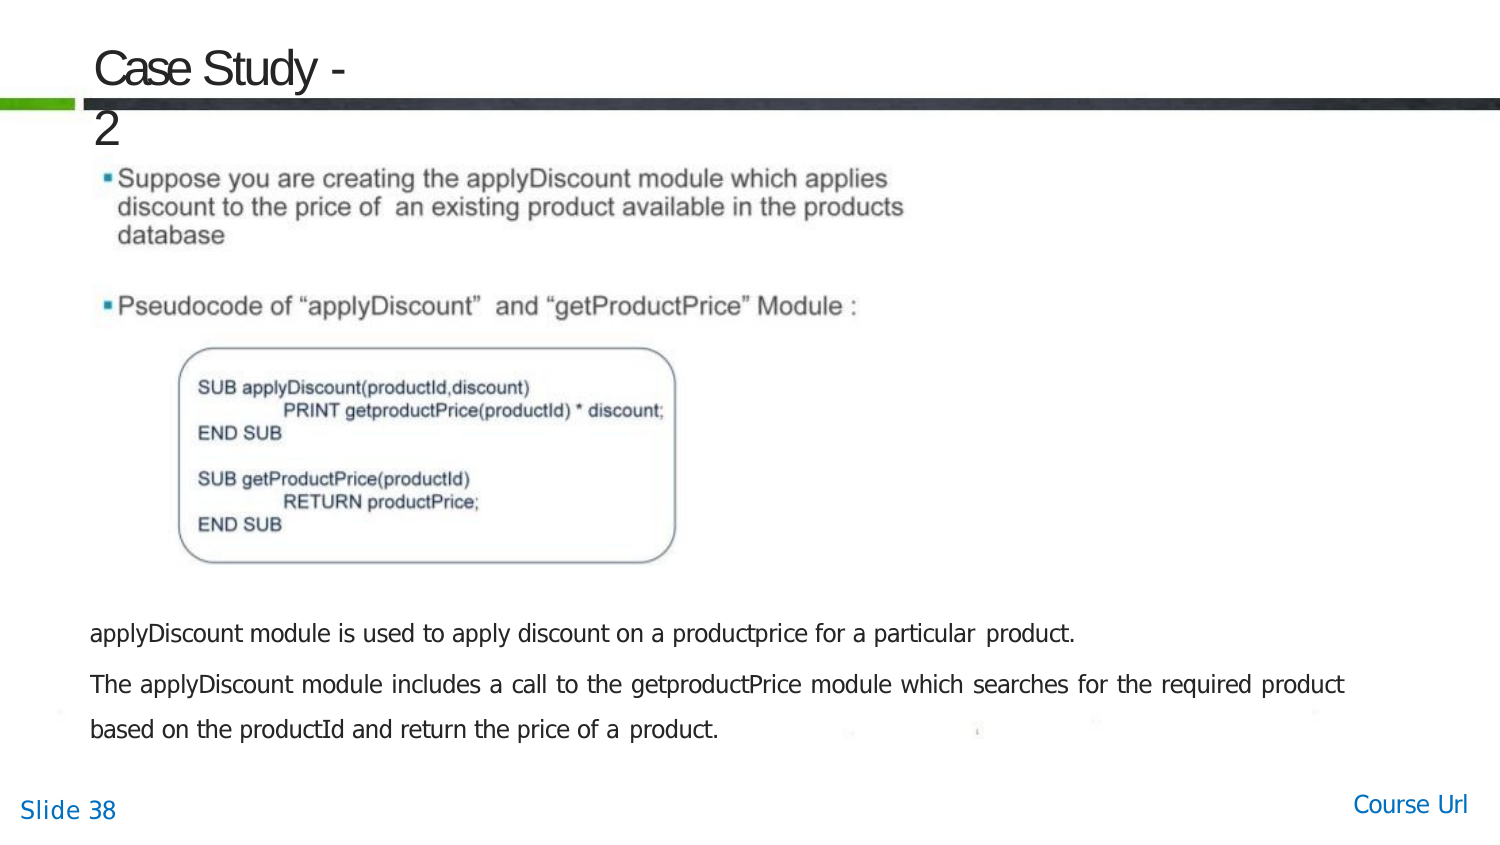

# Case Study - 2

applyDiscount module is used to apply discount on a productprice for a particular product.
The applyDiscount module includes a call to the getproductPrice module which searches for the required product
based on the productId and return the price of a product.
Course Url
Slide 38